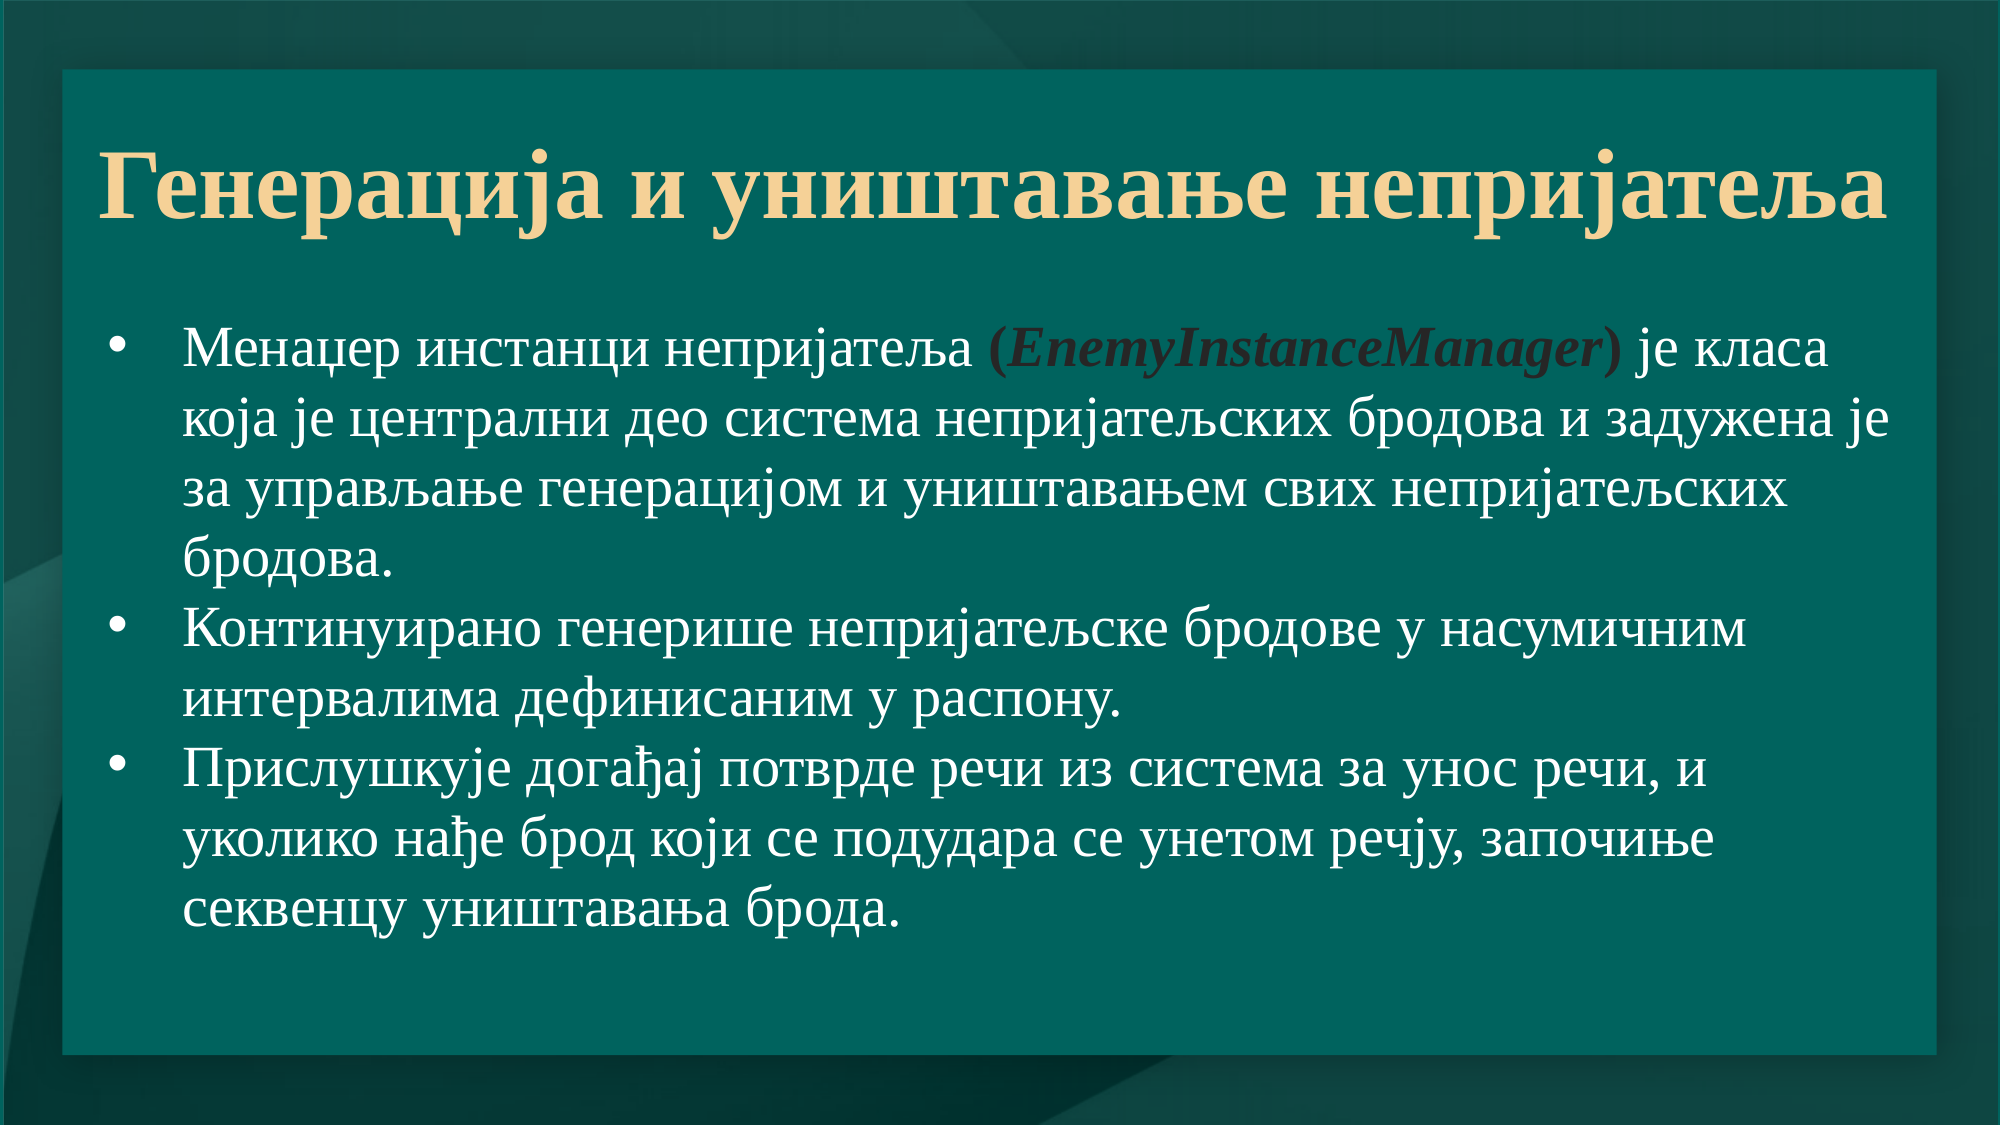

# Генерација и уништавање непријатеља
Менаџер инстанци непријатеља (EnemyInstanceManager) је класа која је централни део система непријатељских бродова и задужена је за управљање генерацијом и уништавањем свих непријатељских бродова.
Континуирано генерише непријатељске бродове у насумичним интервалима дефинисаним у распону.
Прислушкује догађај потврде речи из система за унос речи, и уколико нађе брод који се подудара се унетом речју, започиње секвенцу уништавања брода.